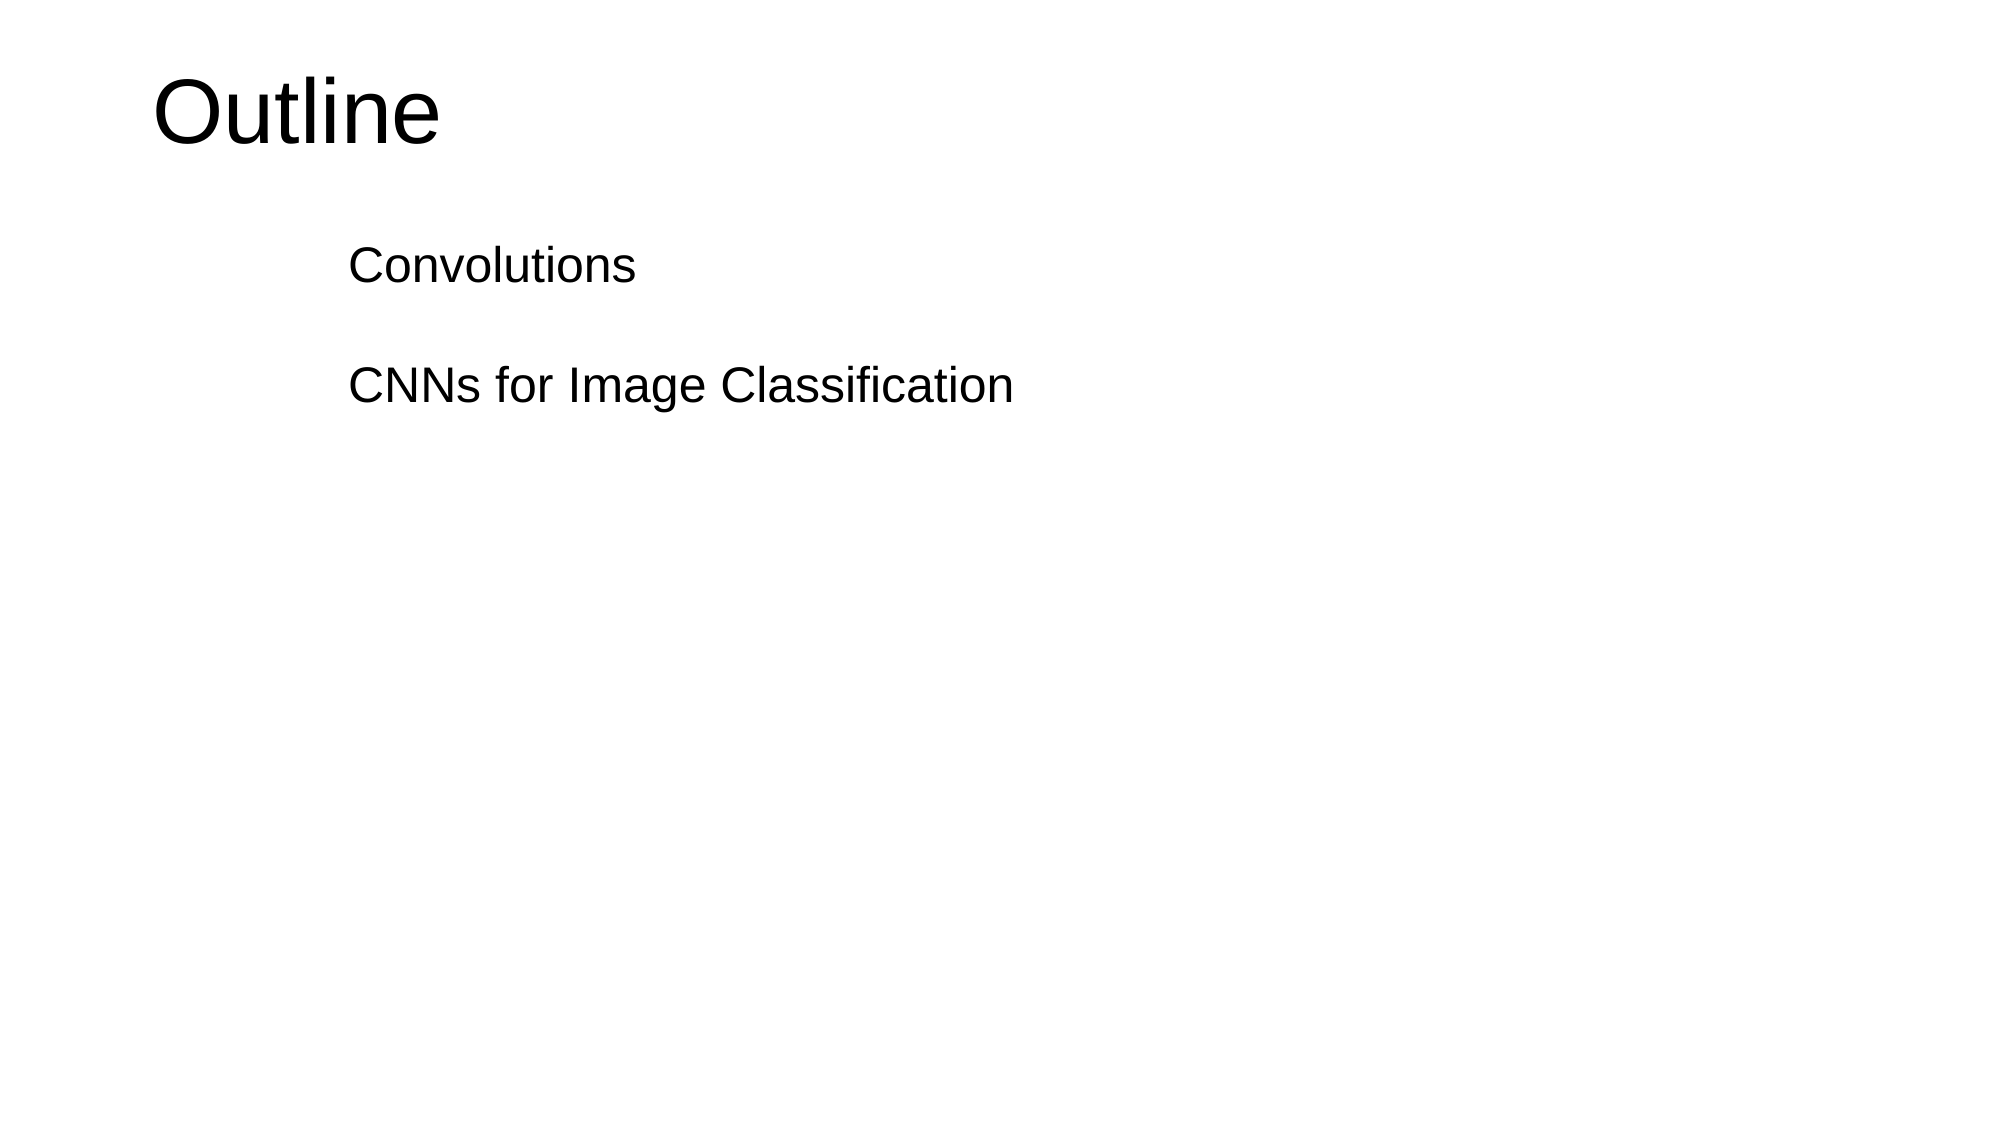

# Outline
Convolutions

CNNs for Image Classification